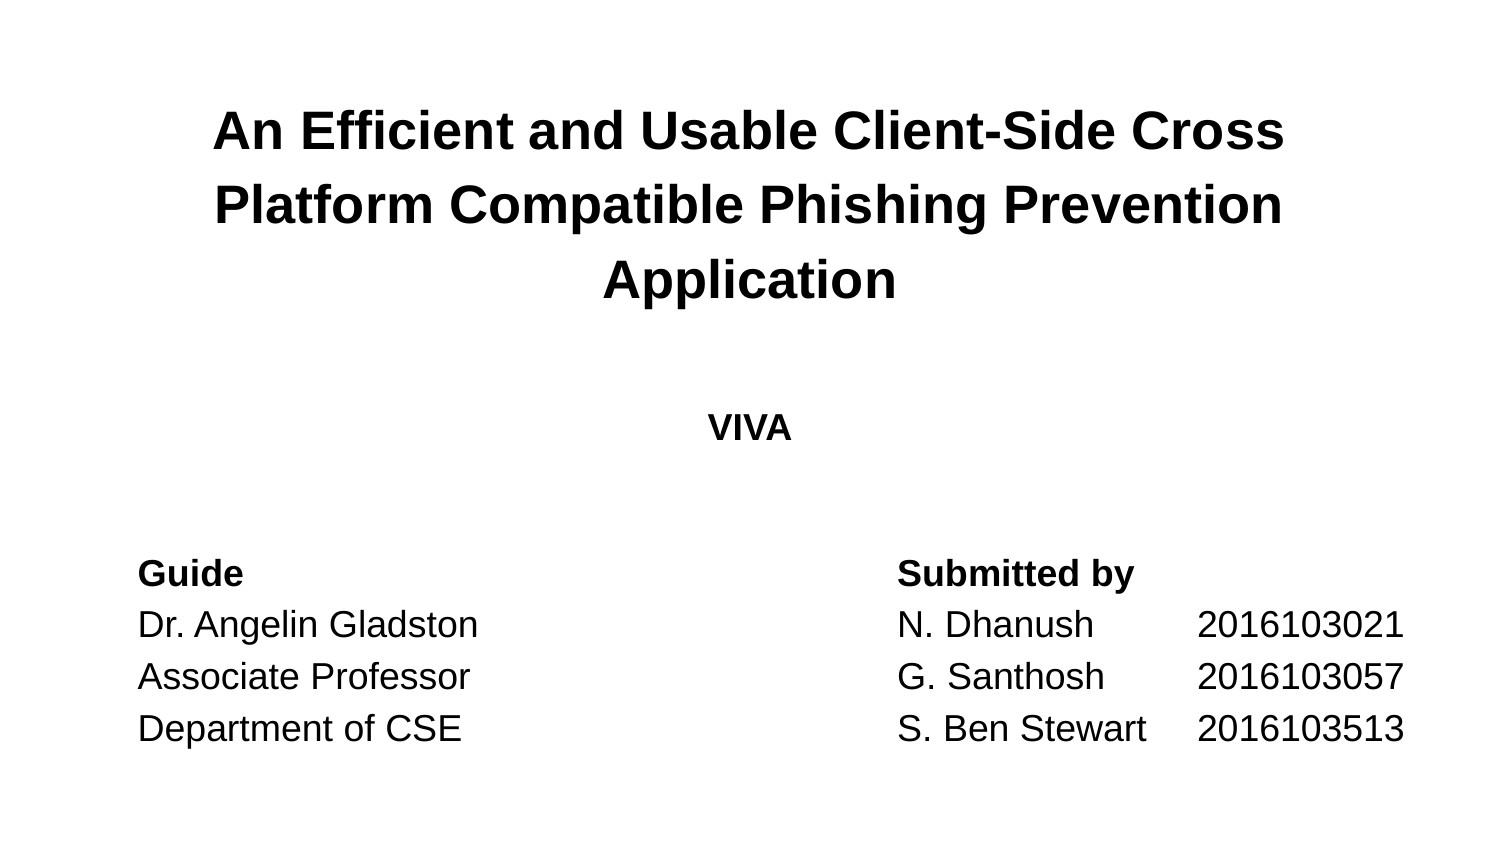

# An Efficient and Usable Client-Side Cross Platform Compatible Phishing Prevention Application

VIVA

Guide
Dr. Angelin Gladston
Associate Professor
Department of CSE

Submitted by
N. Dhanush	2016103021
G. Santhosh	2016103057
S. Ben Stewart	2016103513